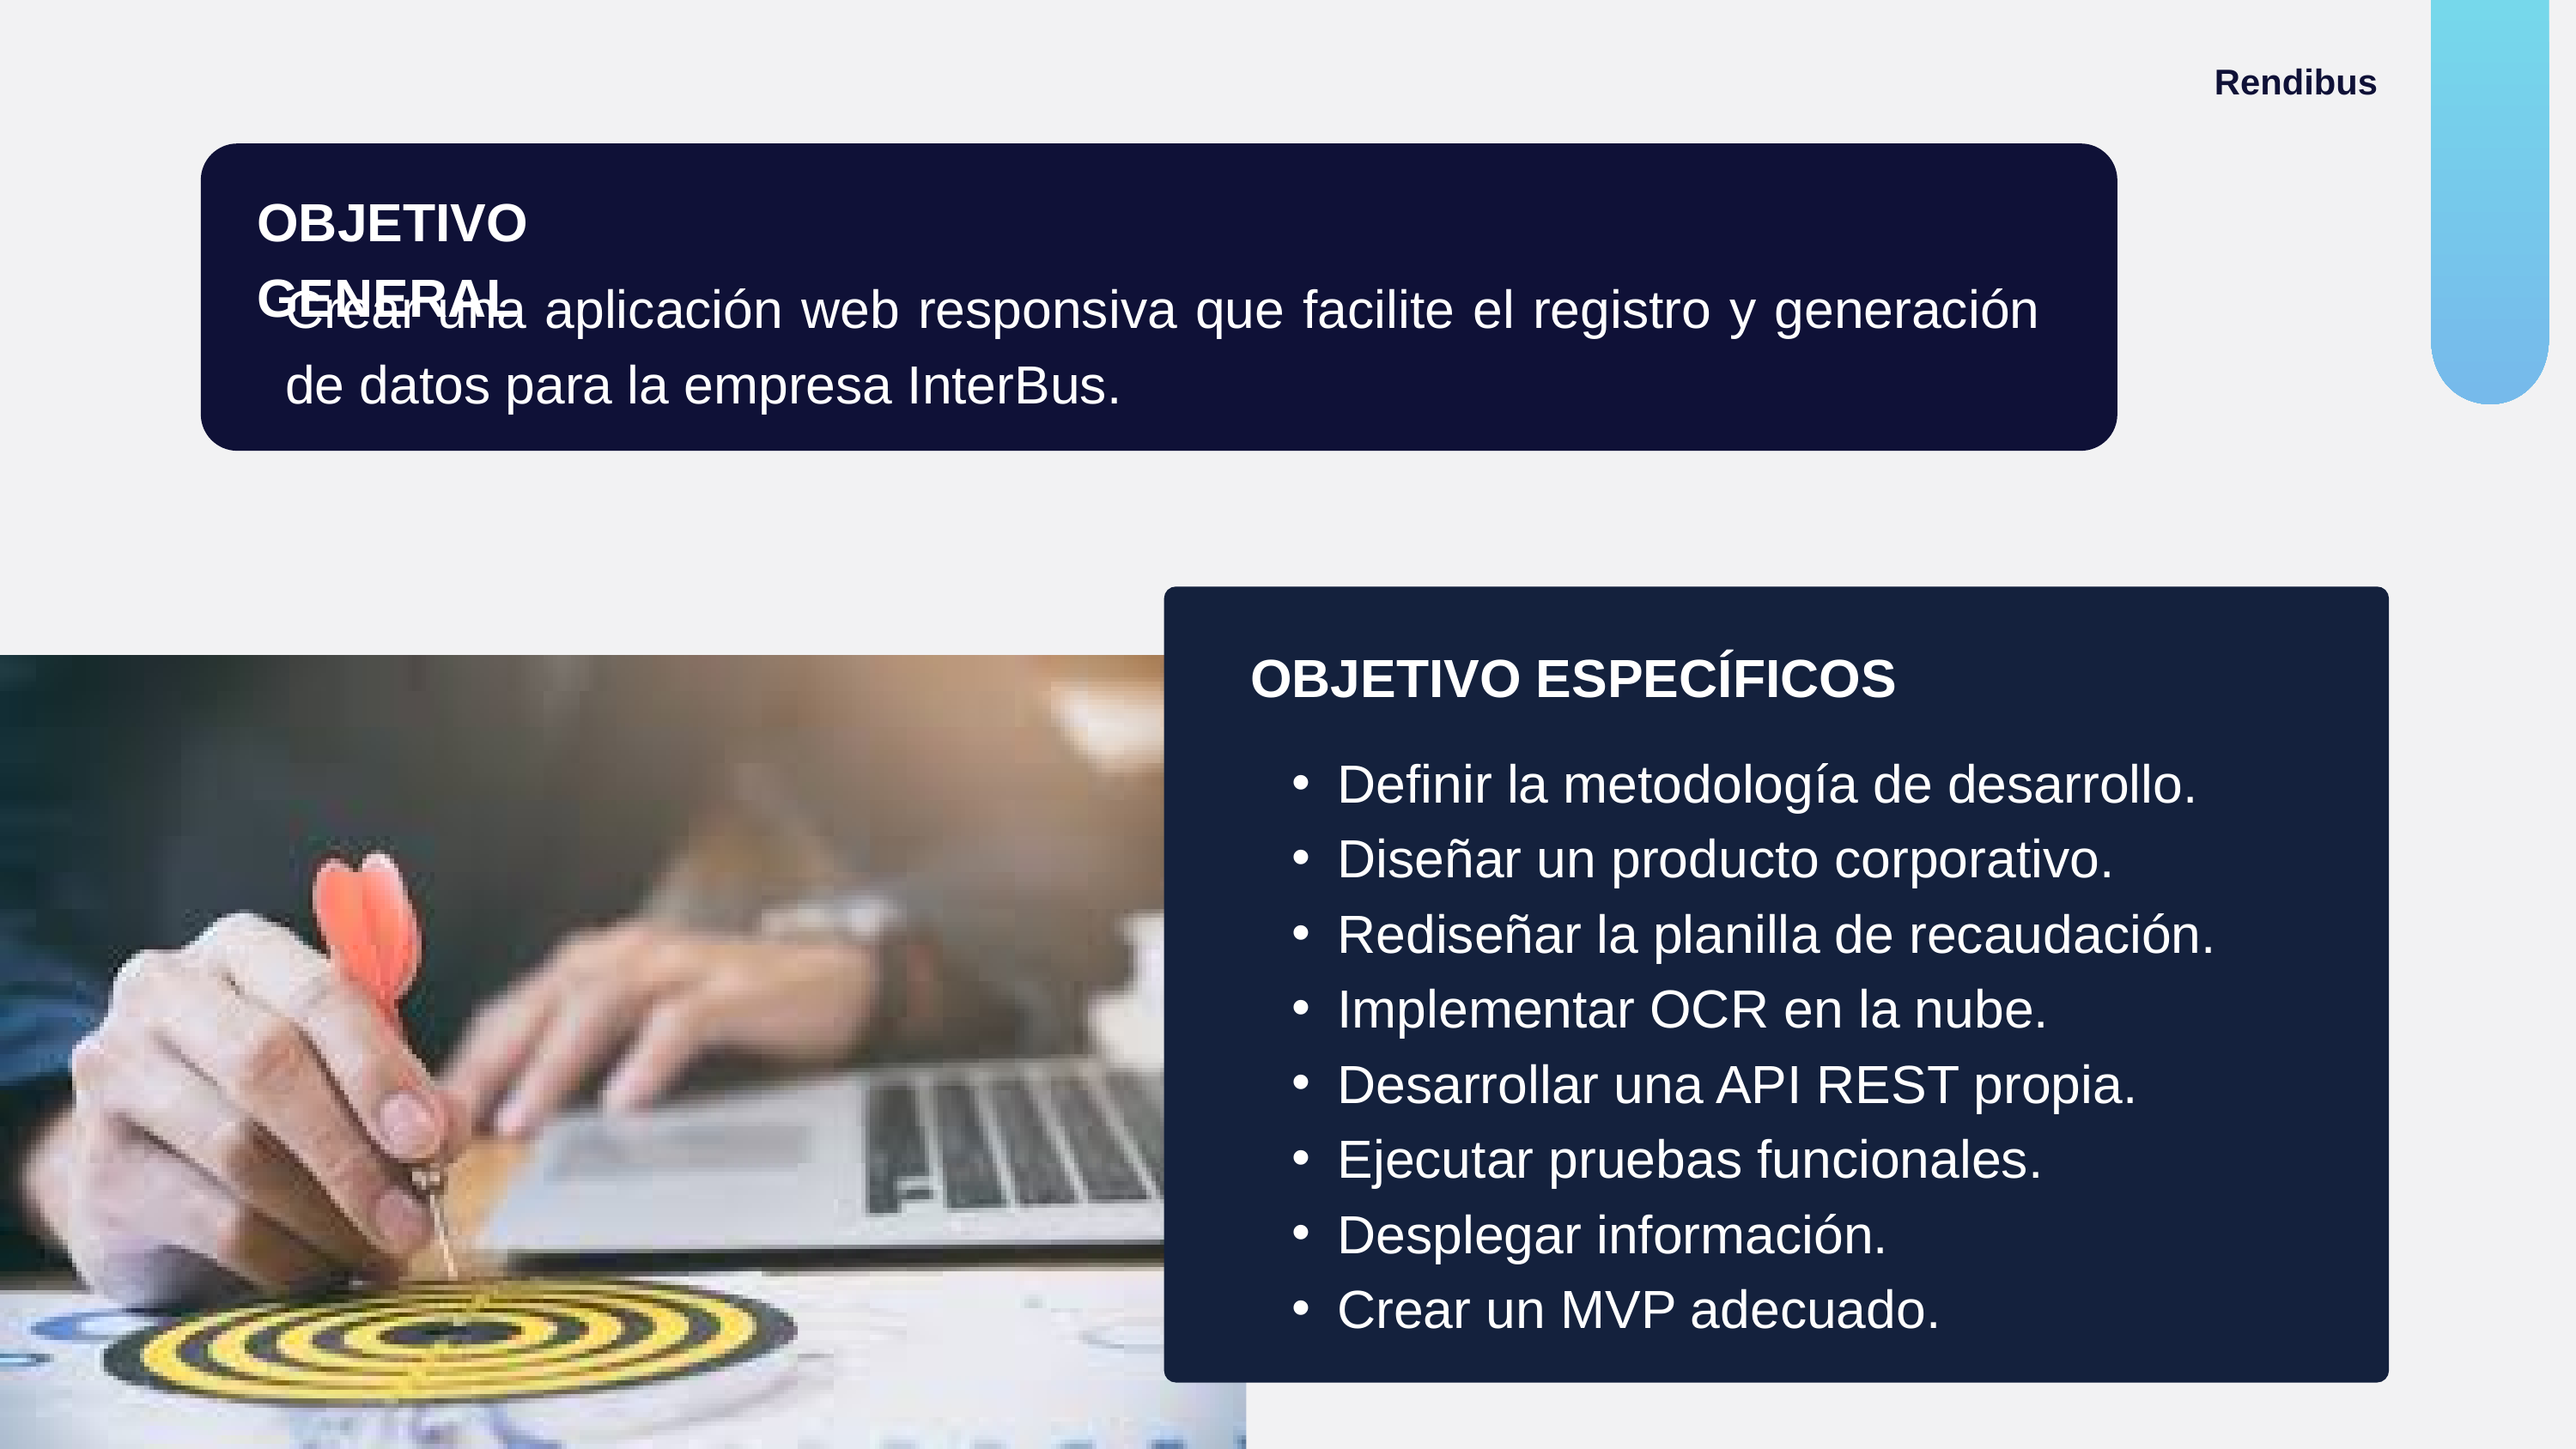

Rendibus
OBJETIVO GENERAL
Crear una aplicación web responsiva que facilite el registro y generación de datos para la empresa InterBus.

OBJETIVO ESPECÍFICOS

Definir la metodología de desarrollo.
Diseñar un producto corporativo.
Rediseñar la planilla de recaudación.
Implementar OCR en la nube.
Desarrollar una API REST propia.
Ejecutar pruebas funcionales.
Desplegar información.
Crear un MVP adecuado.